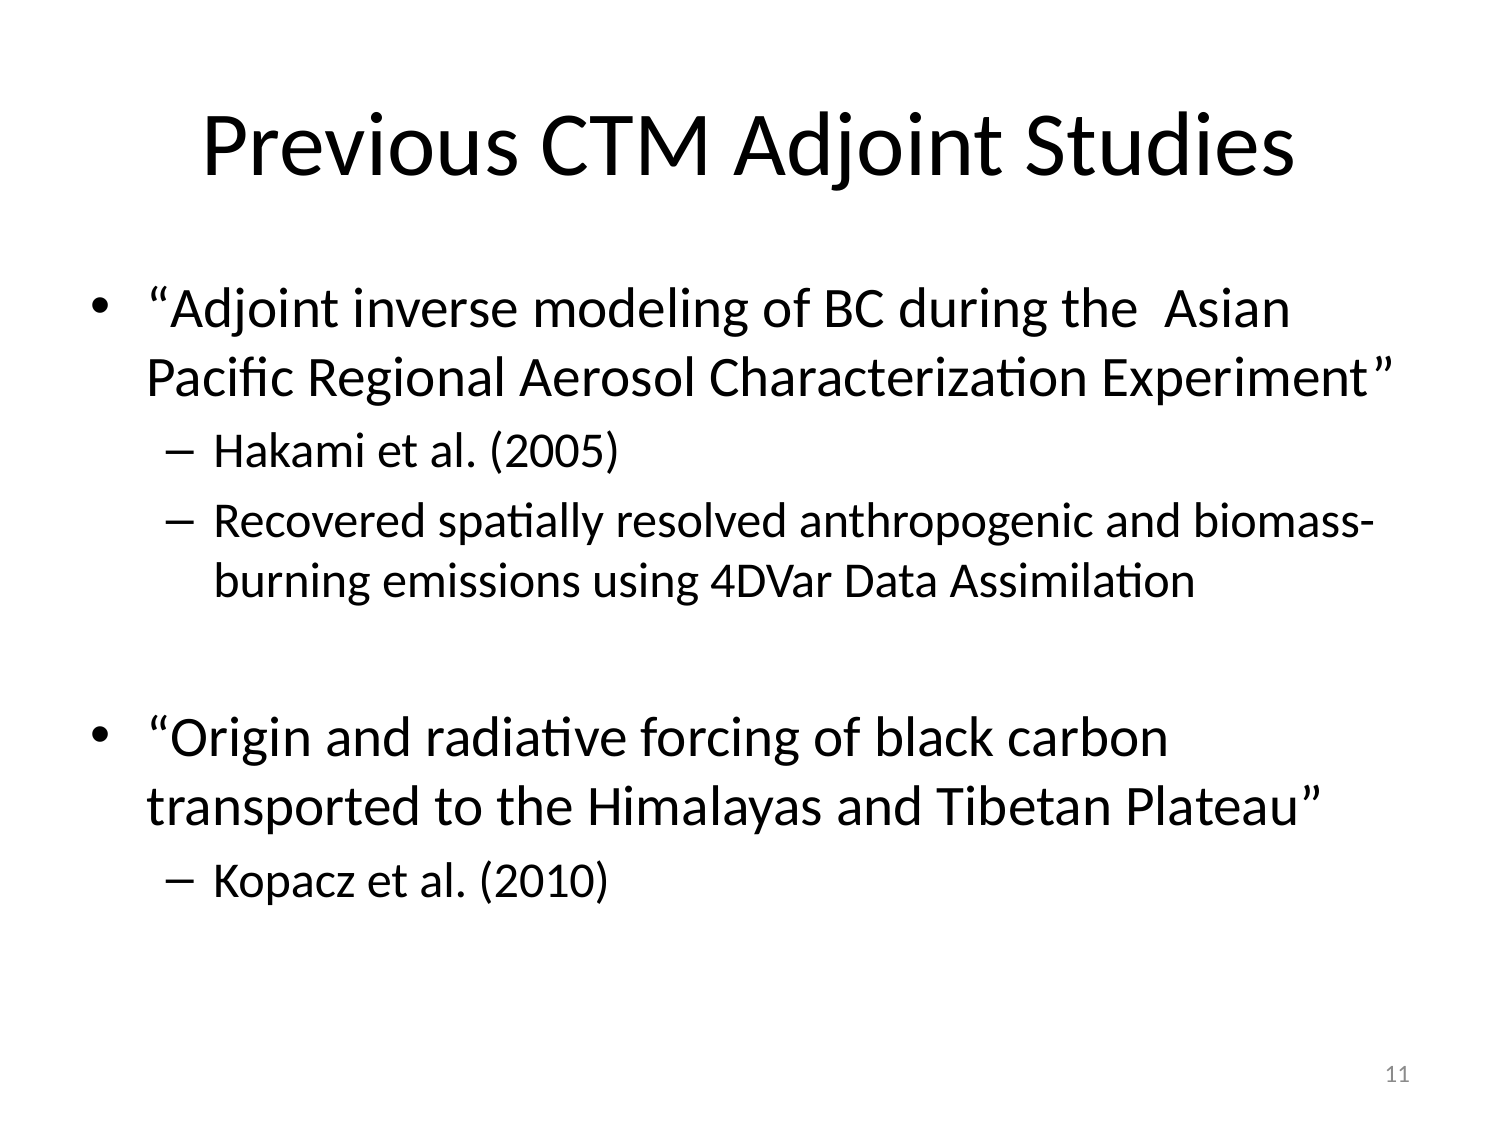

# Previous CTM Adjoint Studies
“Adjoint inverse modeling of BC during the  Asian Pacific Regional Aerosol Characterization Experiment”
Hakami et al. (2005)
Recovered spatially resolved anthropogenic and biomass-burning emissions using 4DVar Data Assimilation

“Origin and radiative forcing of black carbon transported to the Himalayas and Tibetan Plateau”
Kopacz et al. (2010)
11